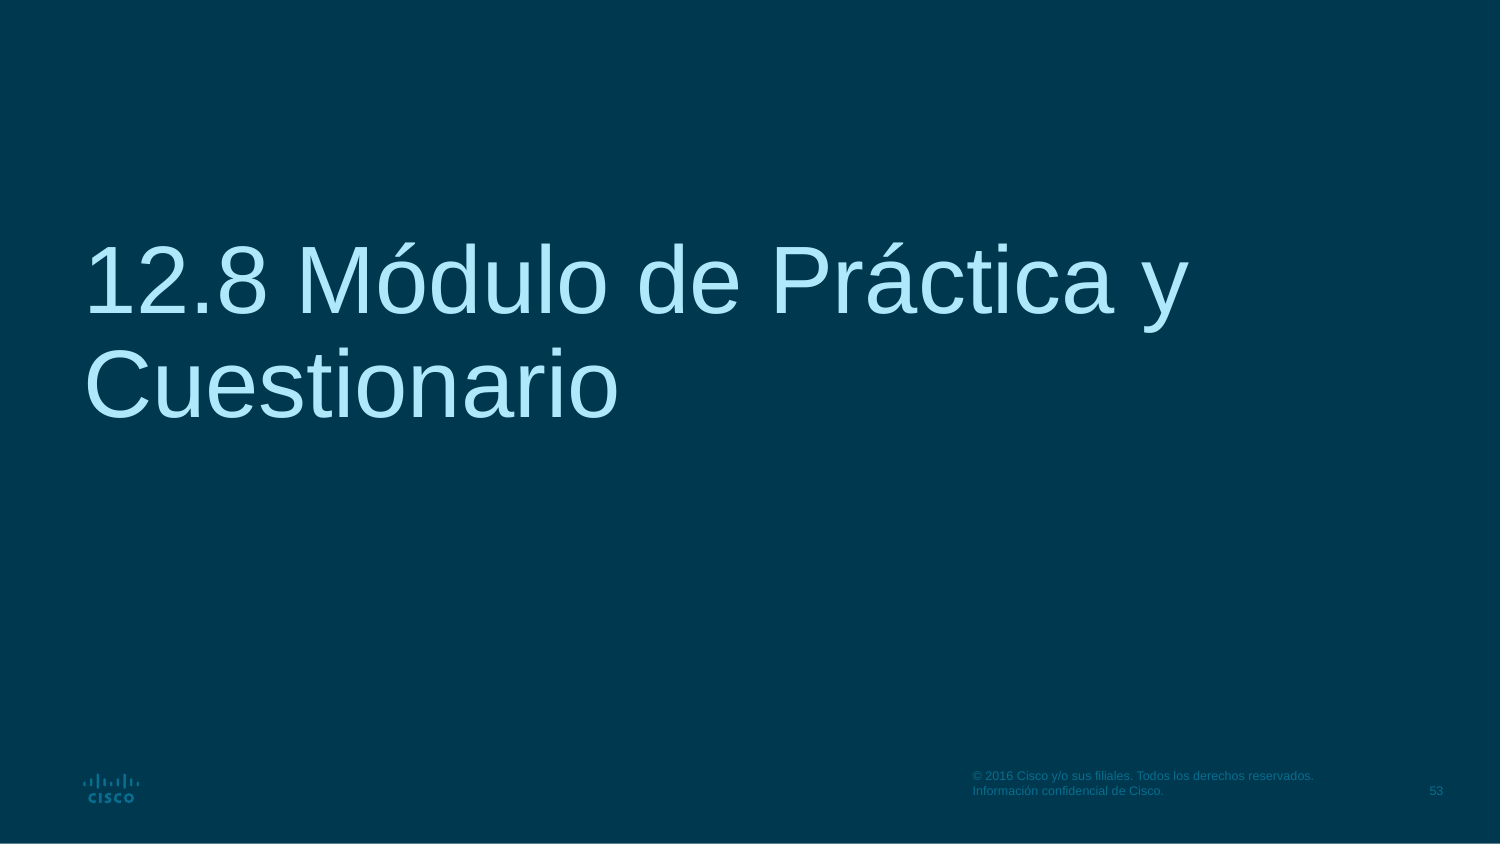

# 12.8 Módulo de Práctica y Cuestionario